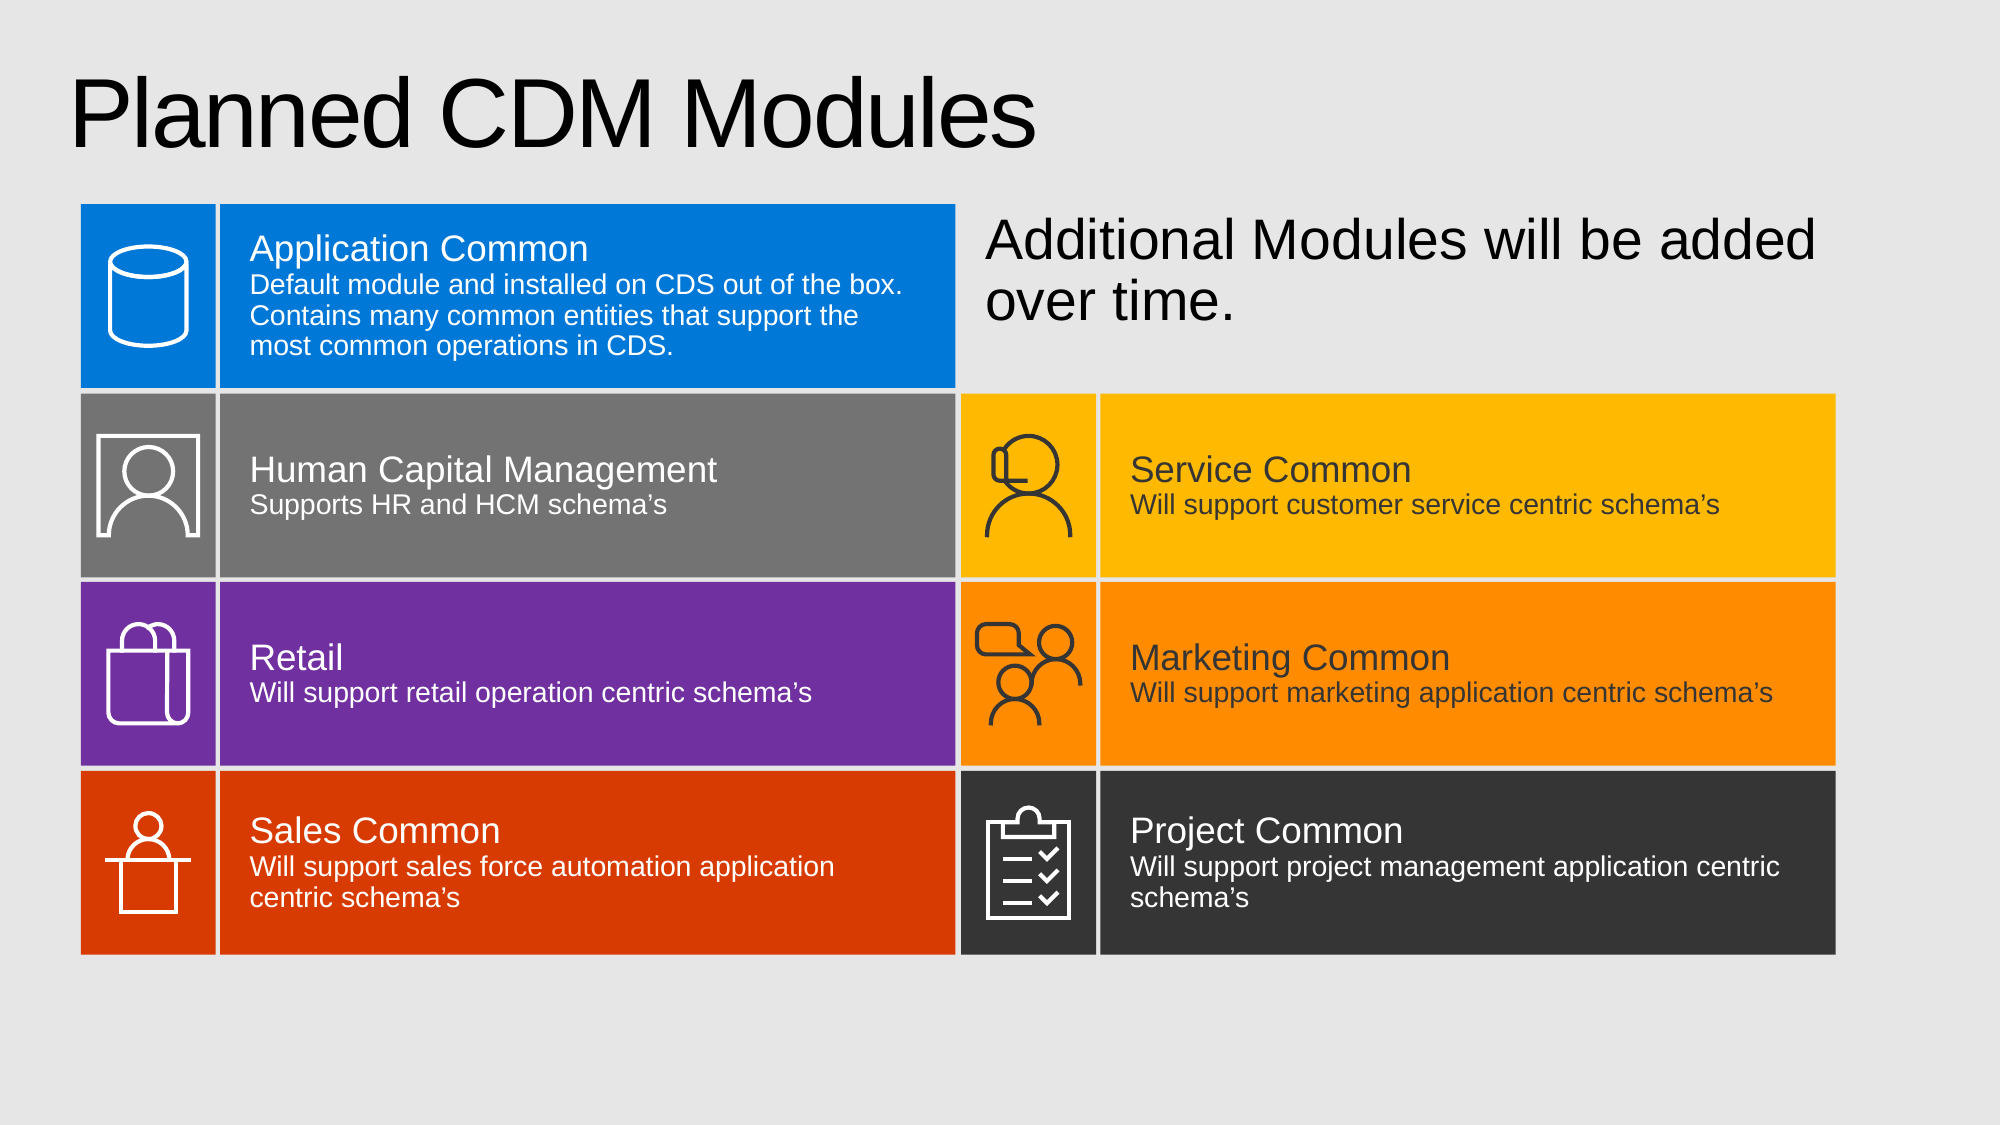

# Planned CDM Modules
Additional Modules will be added over time.

Application Common
Default module and installed on CDS out of the box.
Contains many common entities that support the most common operations in CDS.

Human Capital Management
Supports HR and HCM schema’s

Service Common
Will support customer service centric schema’s

Retail
Will support retail operation centric schema’s

Marketing Common
Will support marketing application centric schema’s

Sales Common
Will support sales force automation application centric schema’s

Project Common
Will support project management application centric schema’s